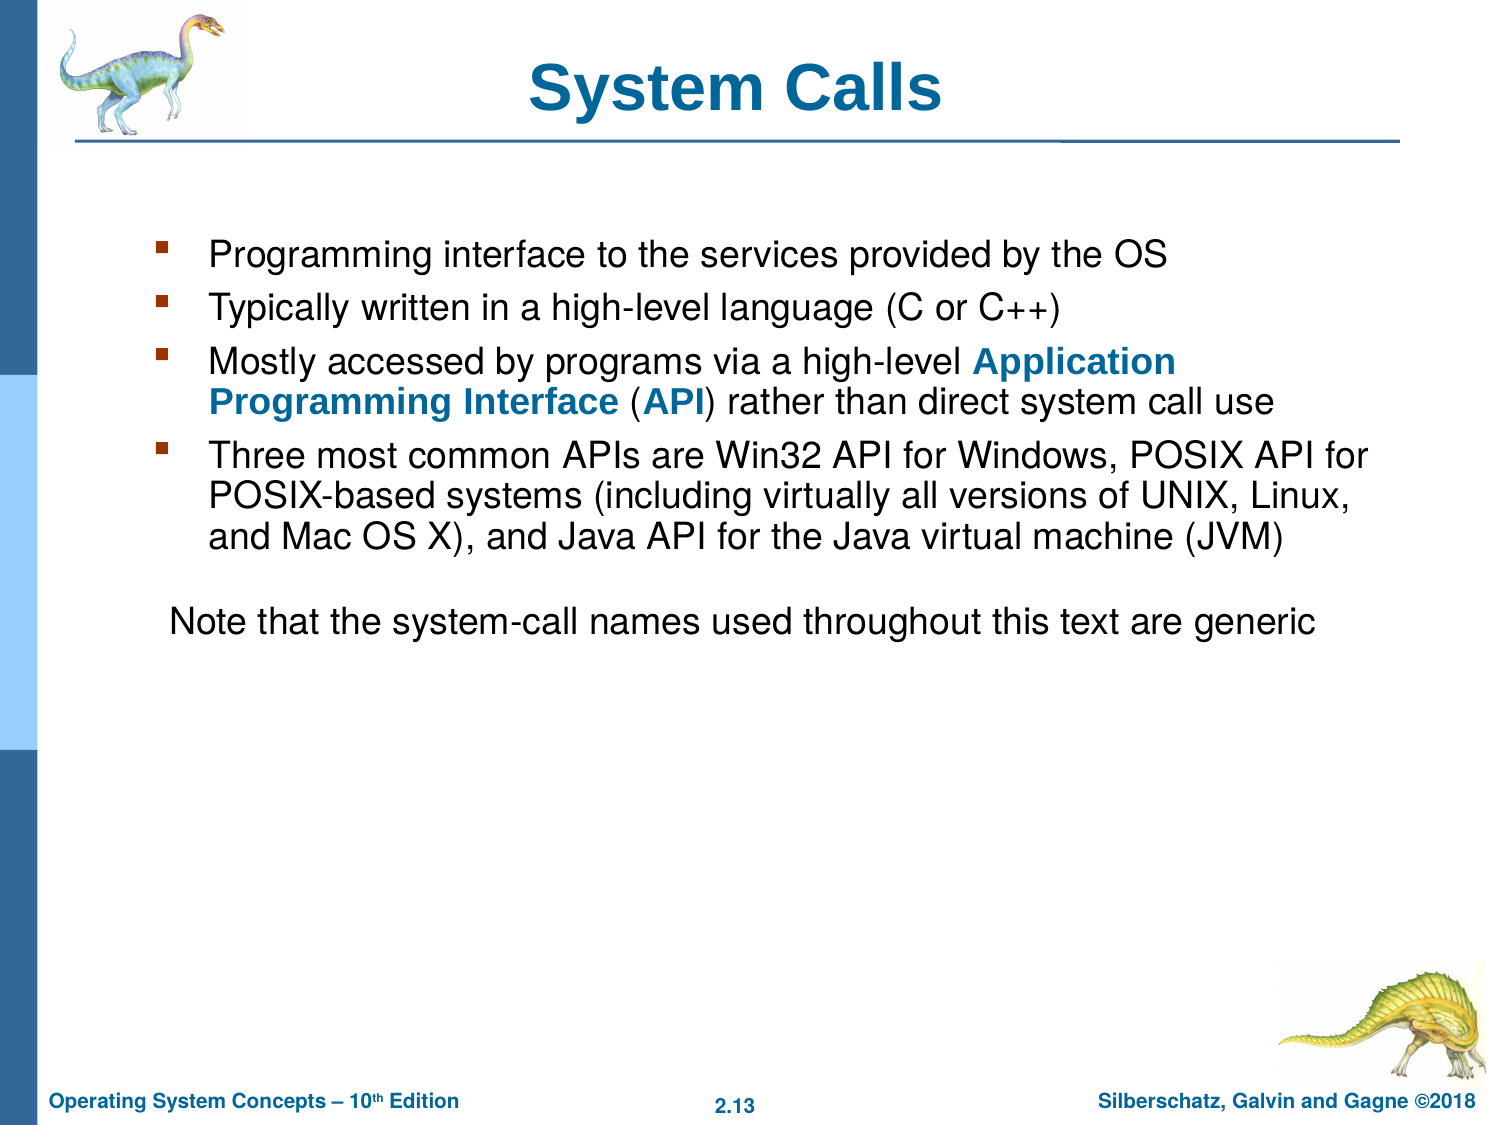

# System Calls
Programming interface to the services provided by the OS
Typically written in a high-level language (C or C++)
Mostly accessed by programs via a high-level Application Programming Interface (API) rather than direct system call use
Three most common APIs are Win32 API for Windows, POSIX API for POSIX-based systems (including virtually all versions of UNIX, Linux, and Mac OS X), and Java API for the Java virtual machine (JVM)
Note that the system-call names used throughout this text are generic